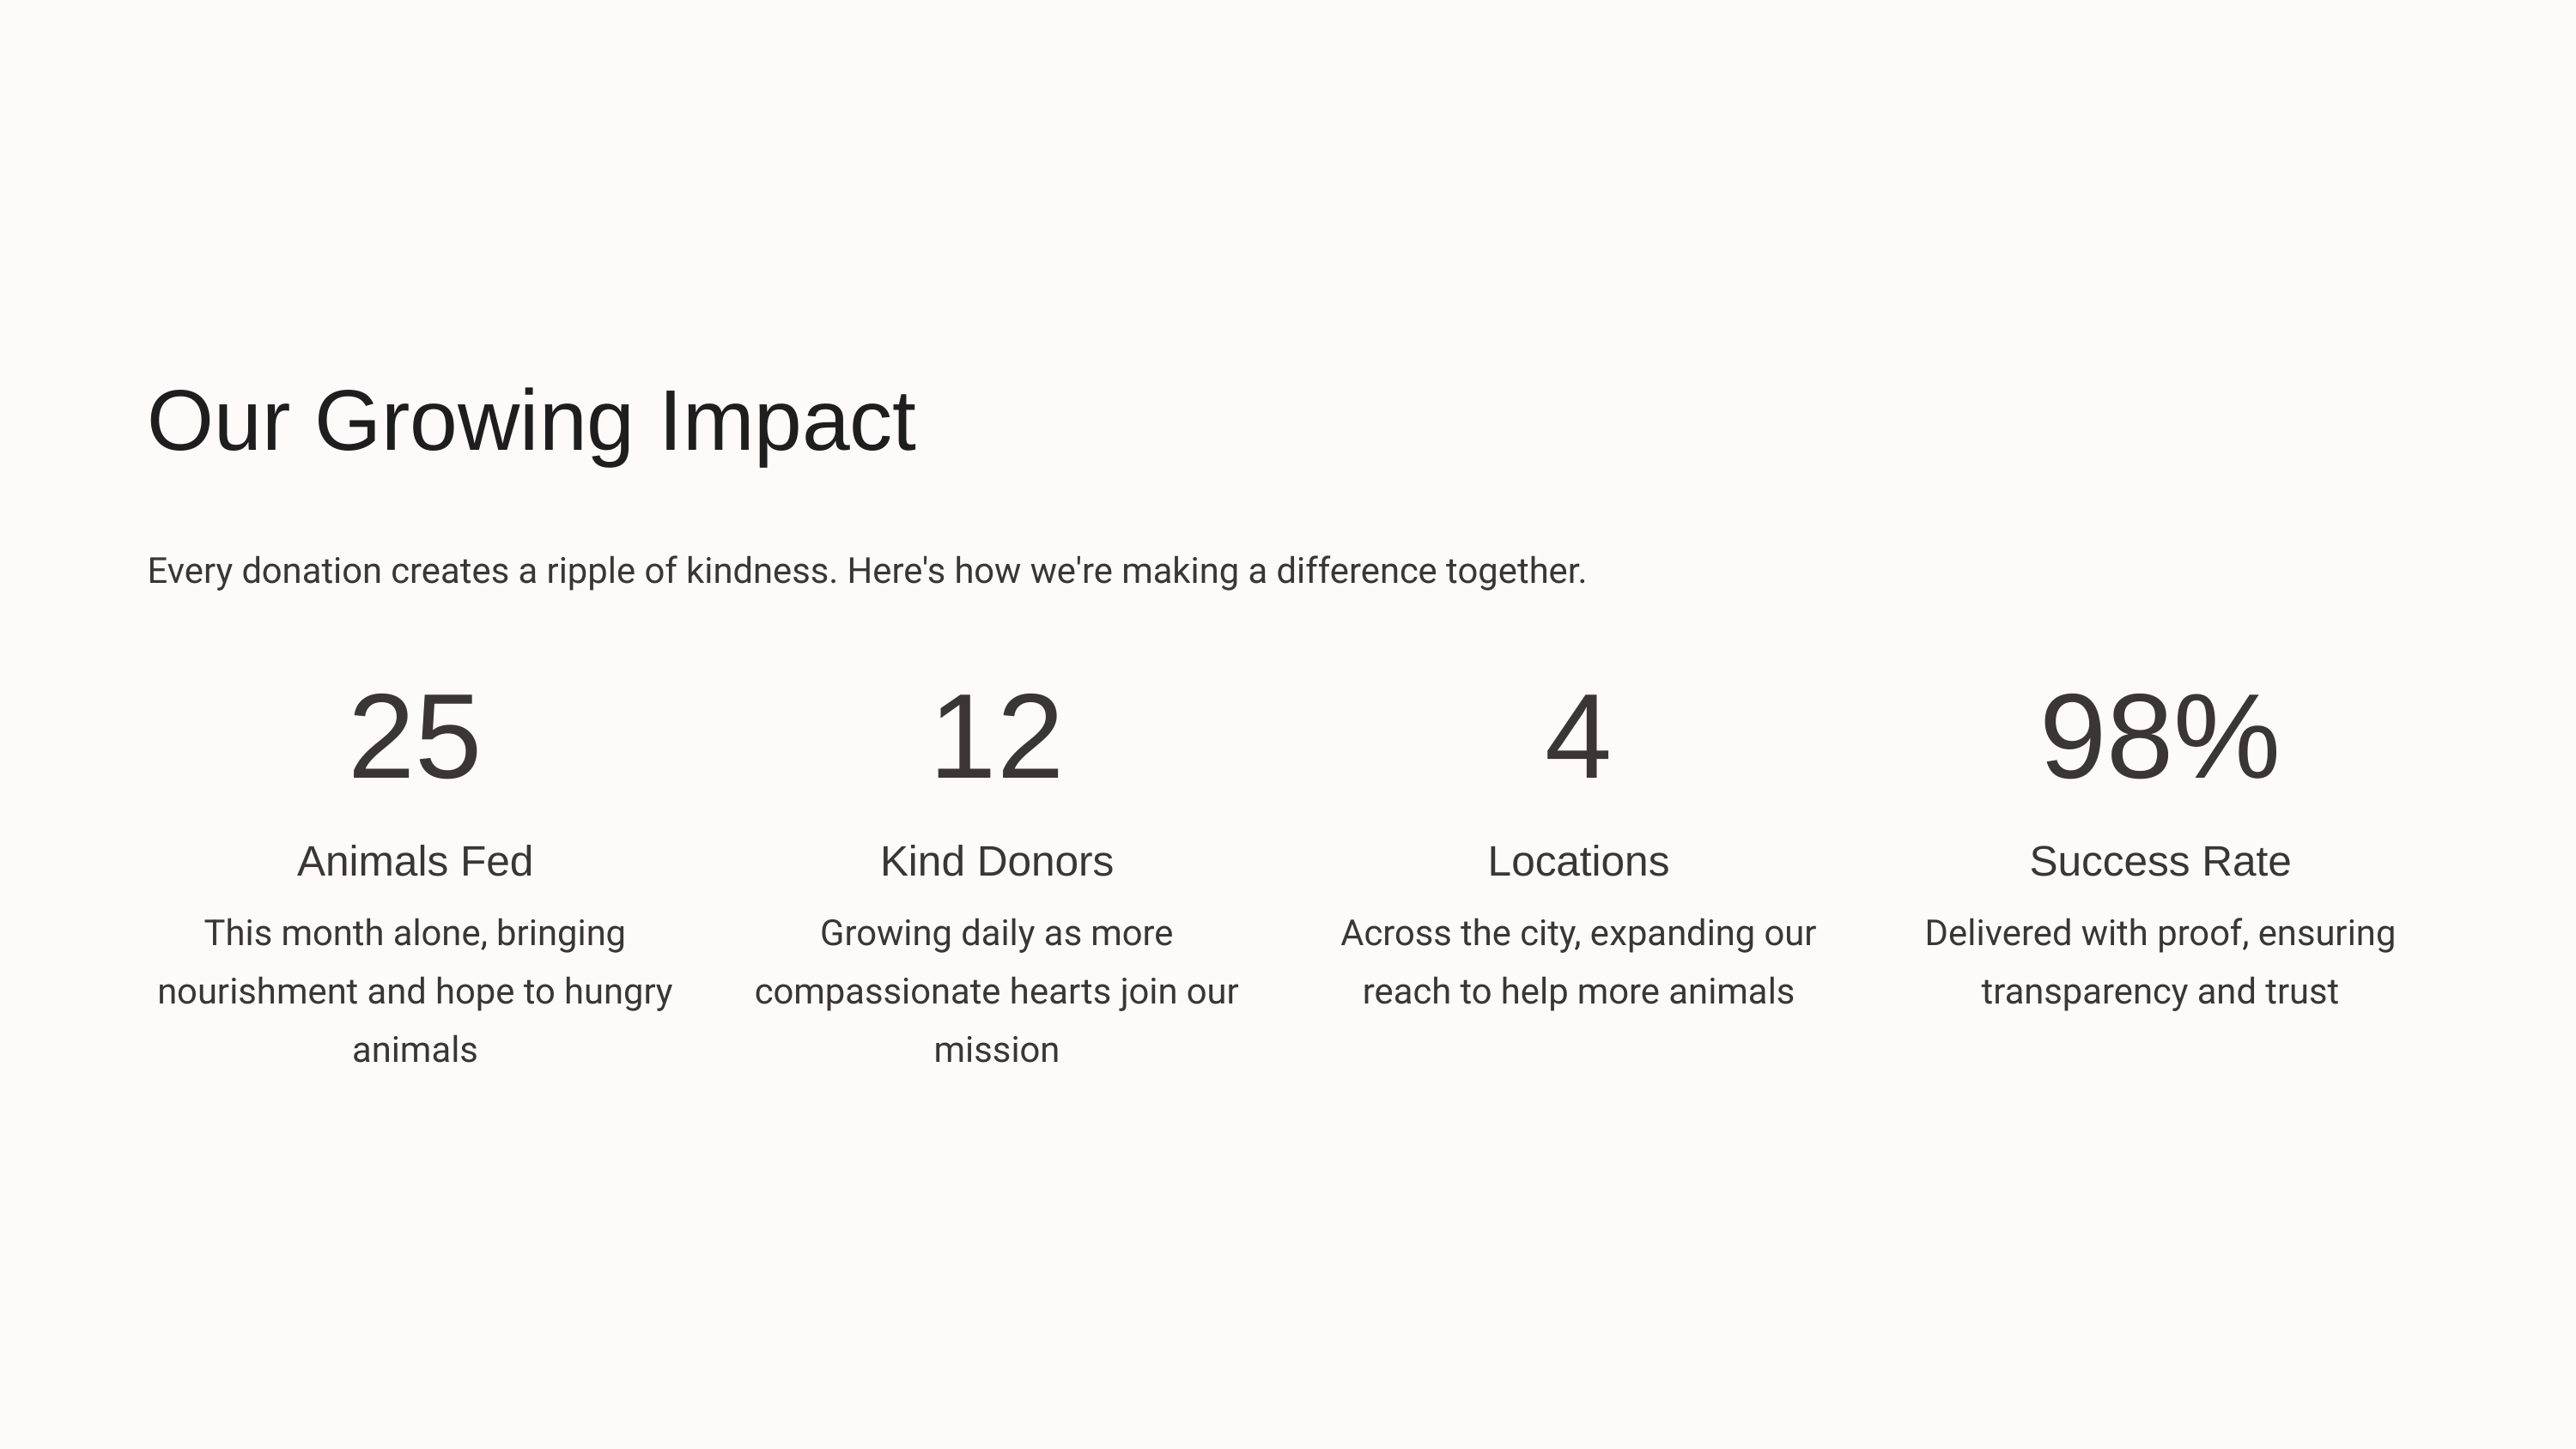

Our Growing Impact
Every donation creates a ripple of kindness. Here's how we're making a difference together.
25
12
4
98%
Animals Fed
Kind Donors
Locations
Success Rate
This month alone, bringing nourishment and hope to hungry animals
Growing daily as more compassionate hearts join our mission
Across the city, expanding our reach to help more animals
Delivered with proof, ensuring transparency and trust